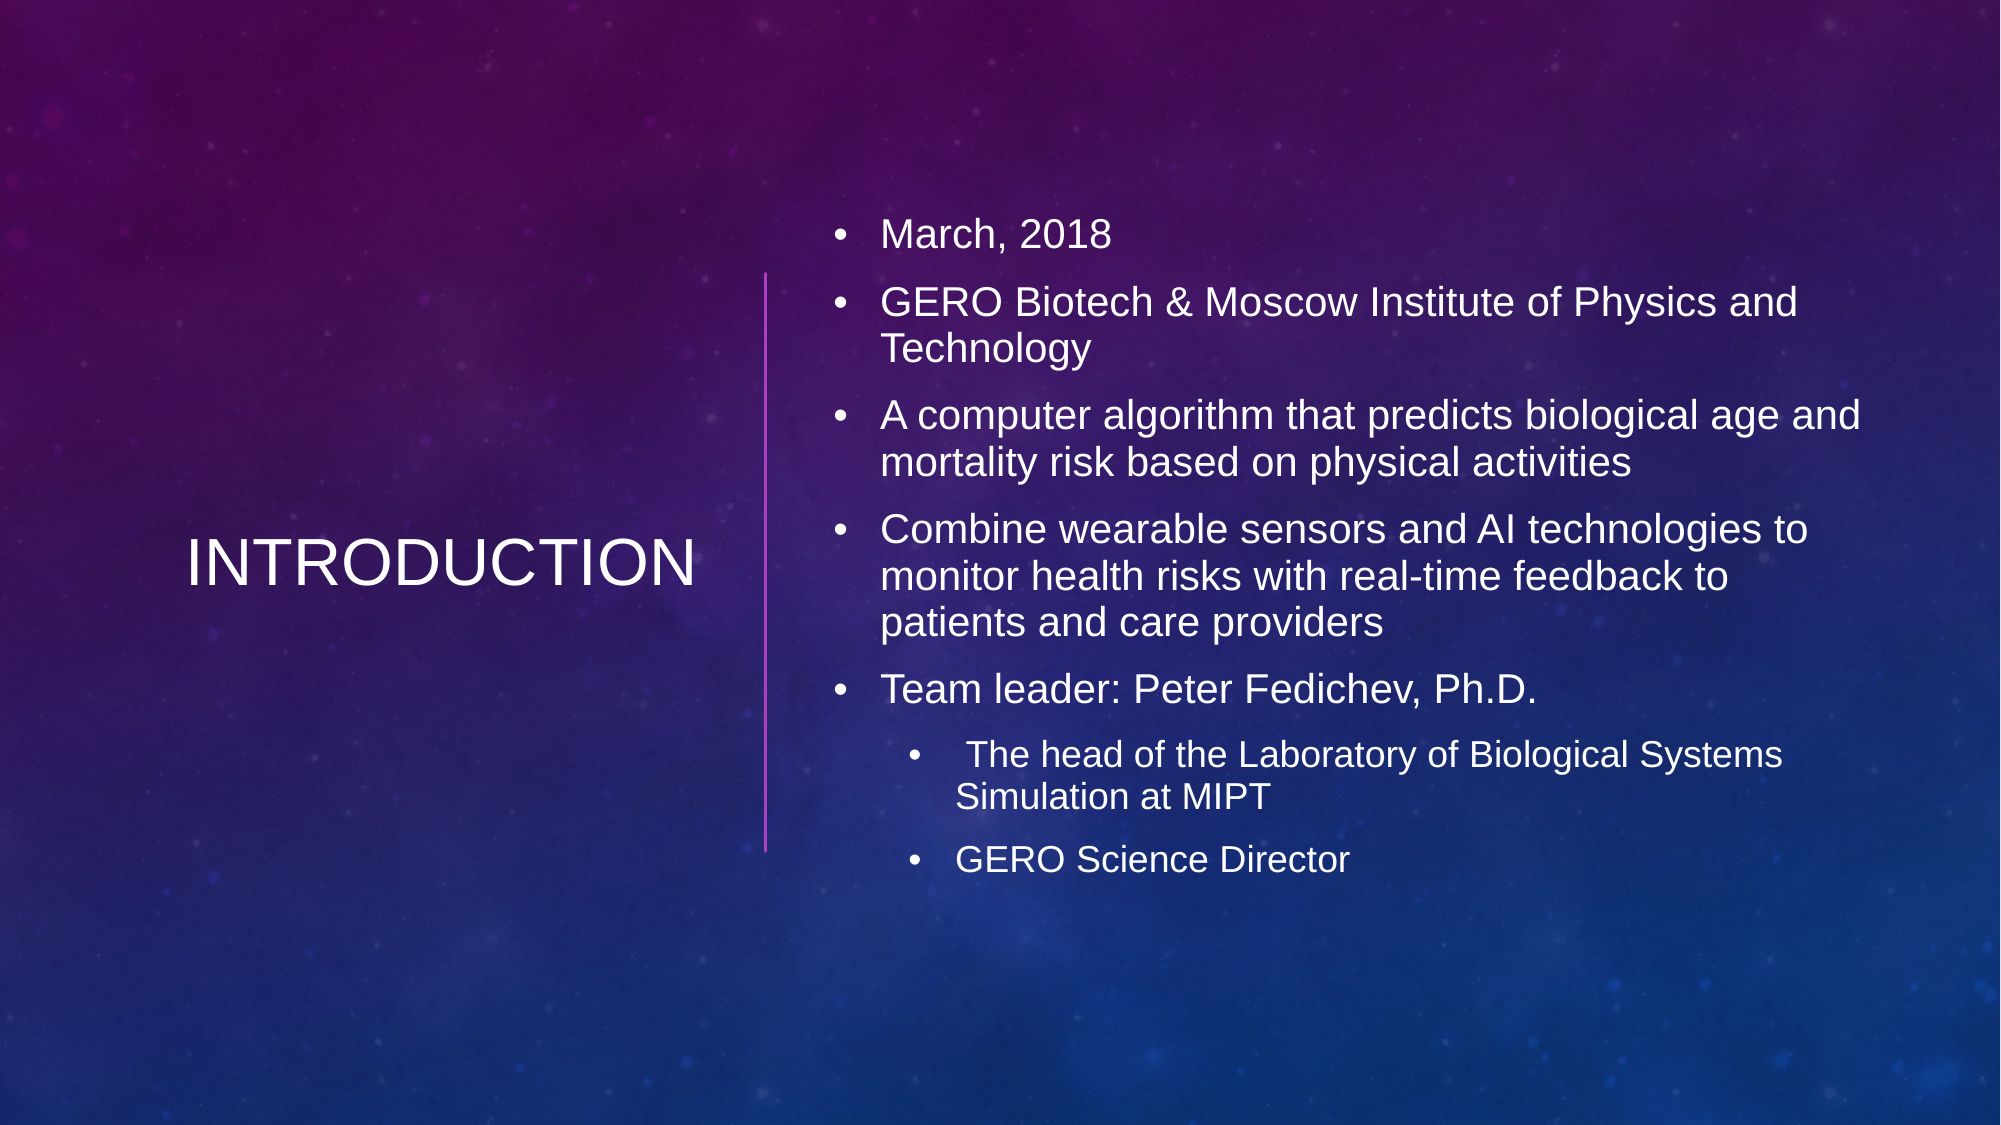

March, 2018
GERO Biotech & Moscow Institute of Physics and Technology
A computer algorithm that predicts biological age and mortality risk based on physical activities
Combine wearable sensors and AI technologies to monitor health risks with real-time feedback to patients and care providers
Team leader: Peter Fedichev, Ph.D.
 The head of the Laboratory of Biological Systems Simulation at MIPT
GERO Science Director

# Introduction